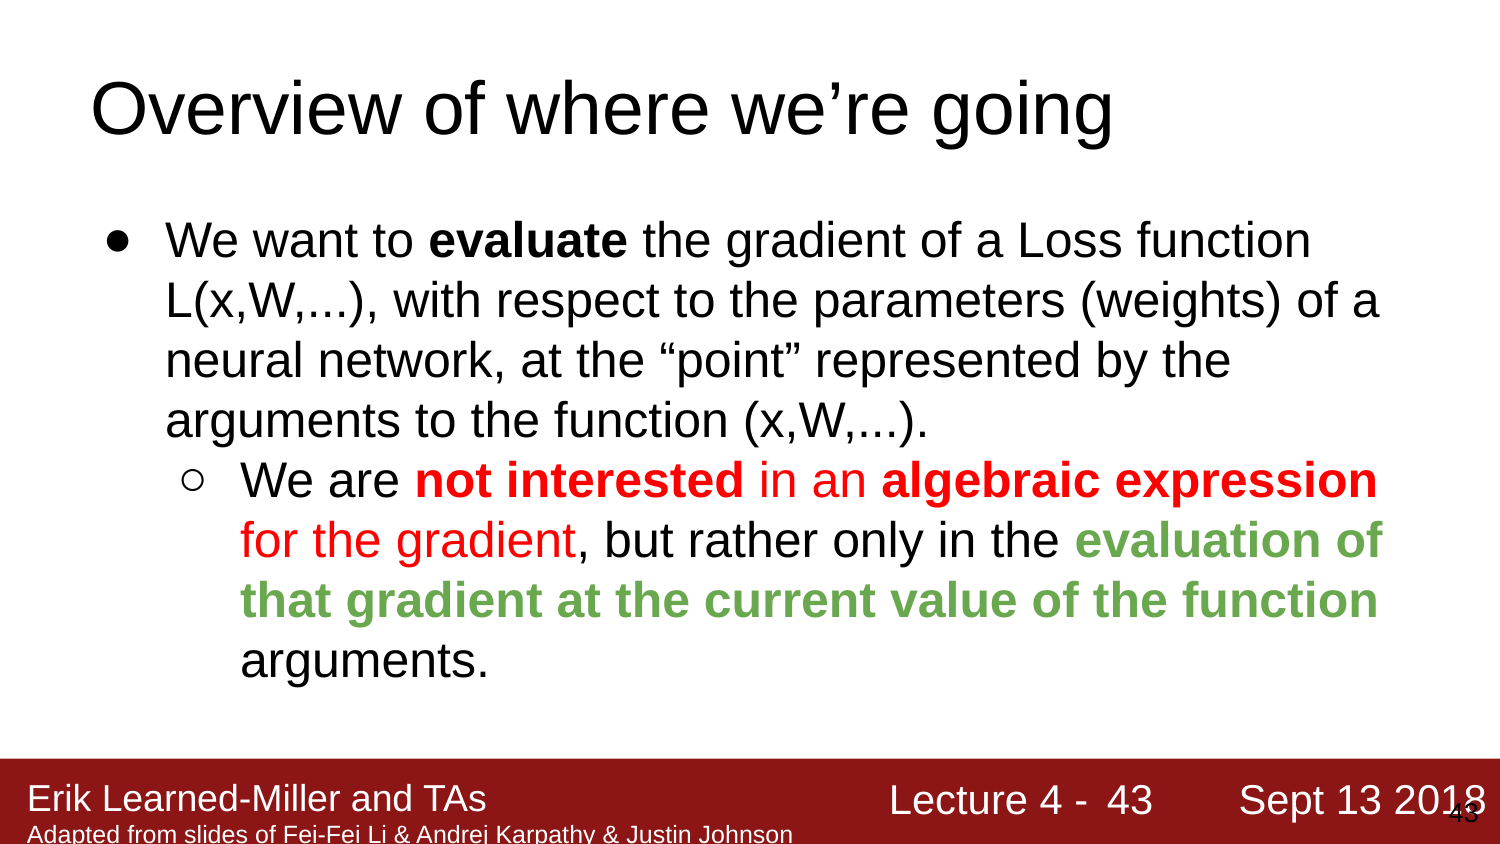

# Overview of where we’re going
We want to evaluate the gradient of a Loss function L(x,W,...), with respect to the parameters (weights) of a neural network, at the “point” represented by the arguments to the function (x,W,...).
We are not interested in an algebraic expression for the gradient, but rather only in the evaluation of that gradient at the current value of the function arguments.
43
43